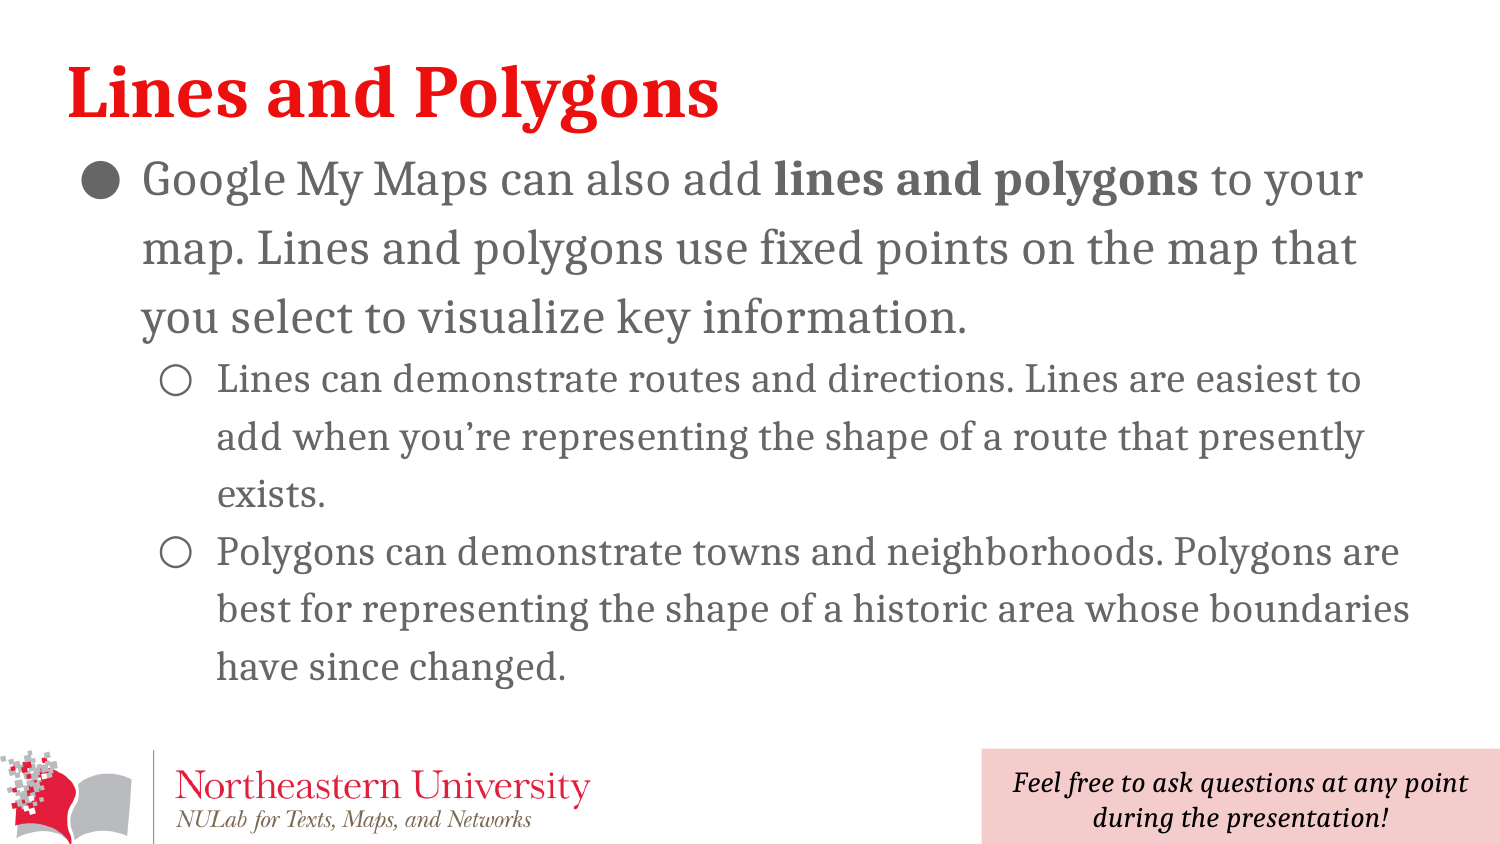

# Lines and Polygons
Google My Maps can also add lines and polygons to your map. Lines and polygons use fixed points on the map that you select to visualize key information.
Lines can demonstrate routes and directions. Lines are easiest to add when you’re representing the shape of a route that presently exists.
Polygons can demonstrate towns and neighborhoods. Polygons are best for representing the shape of a historic area whose boundaries have since changed.